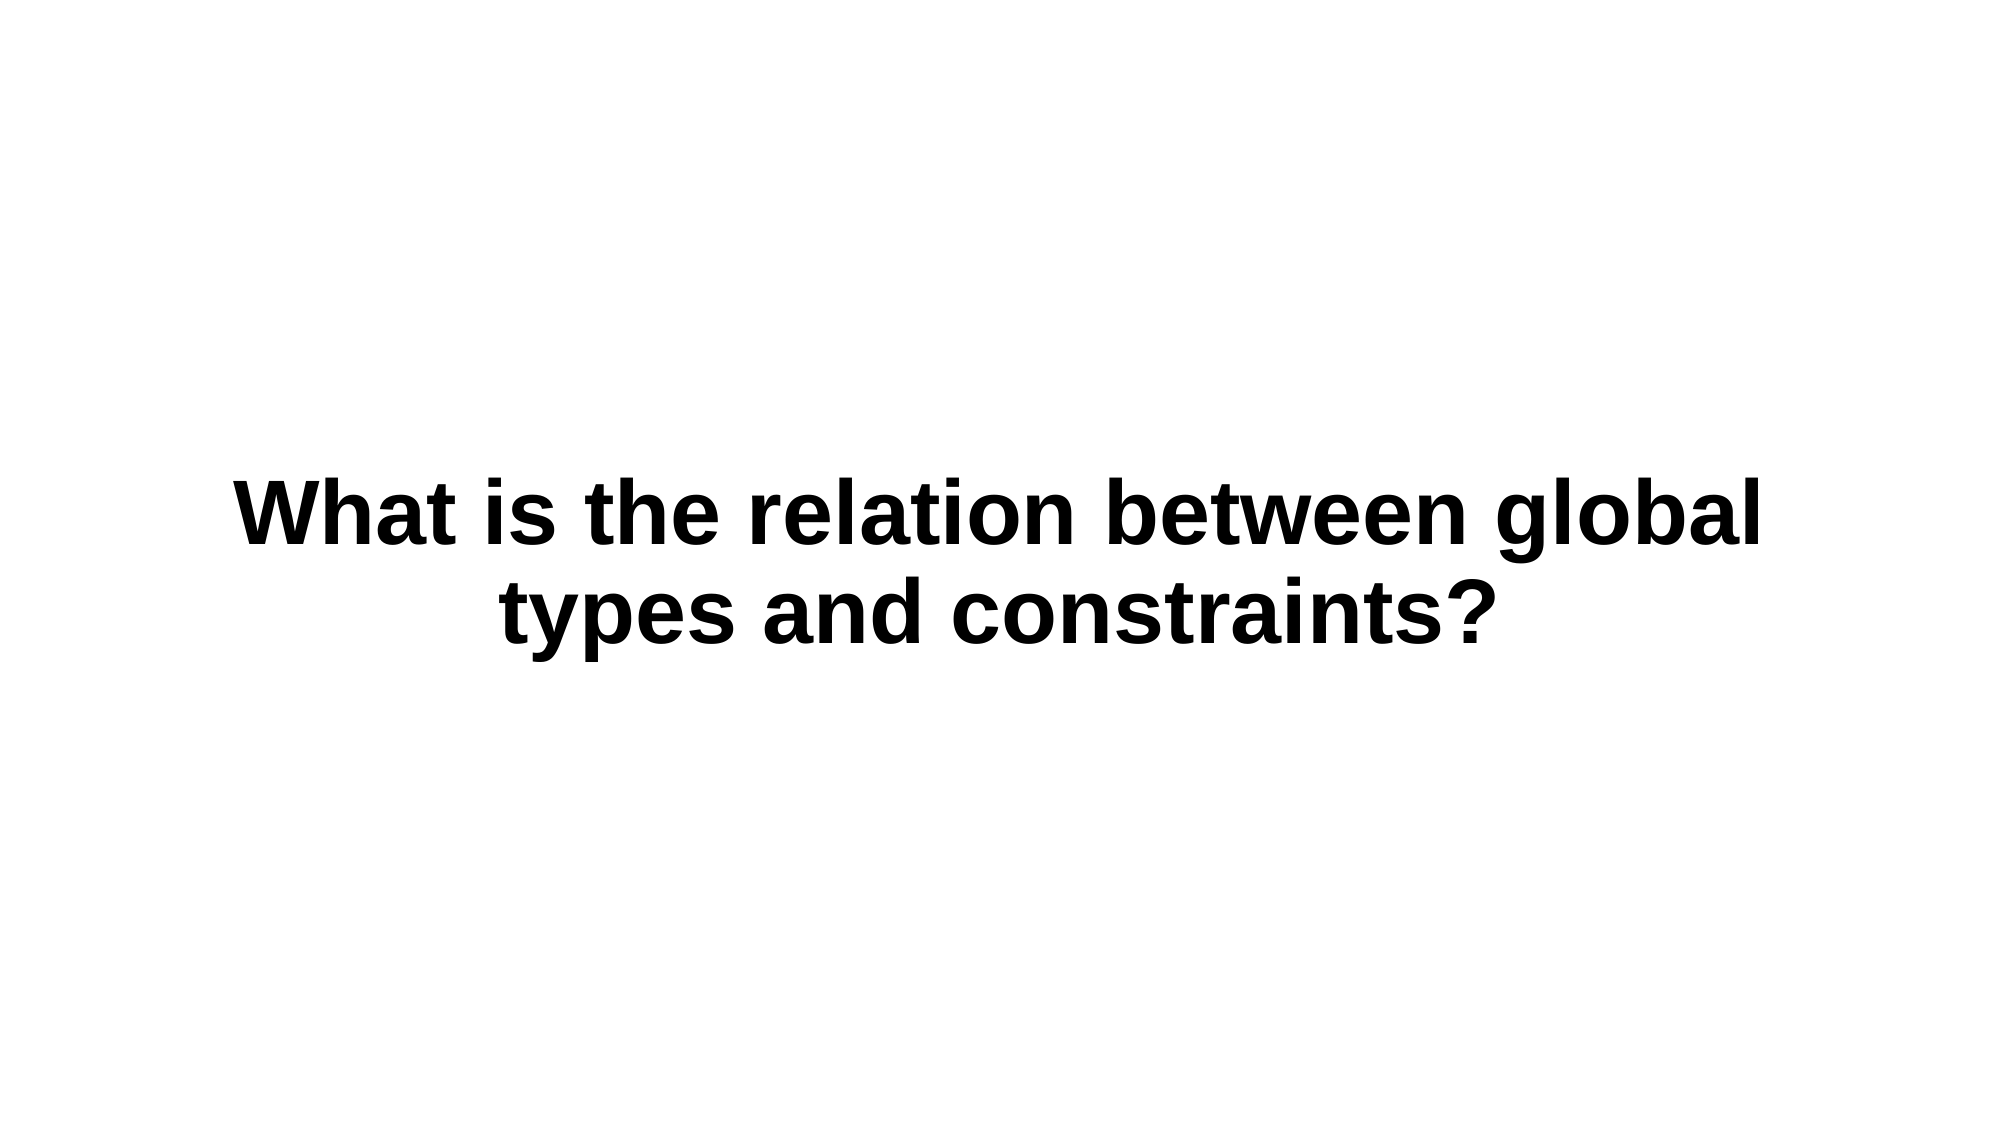

# What is the relation between global types and constraints?